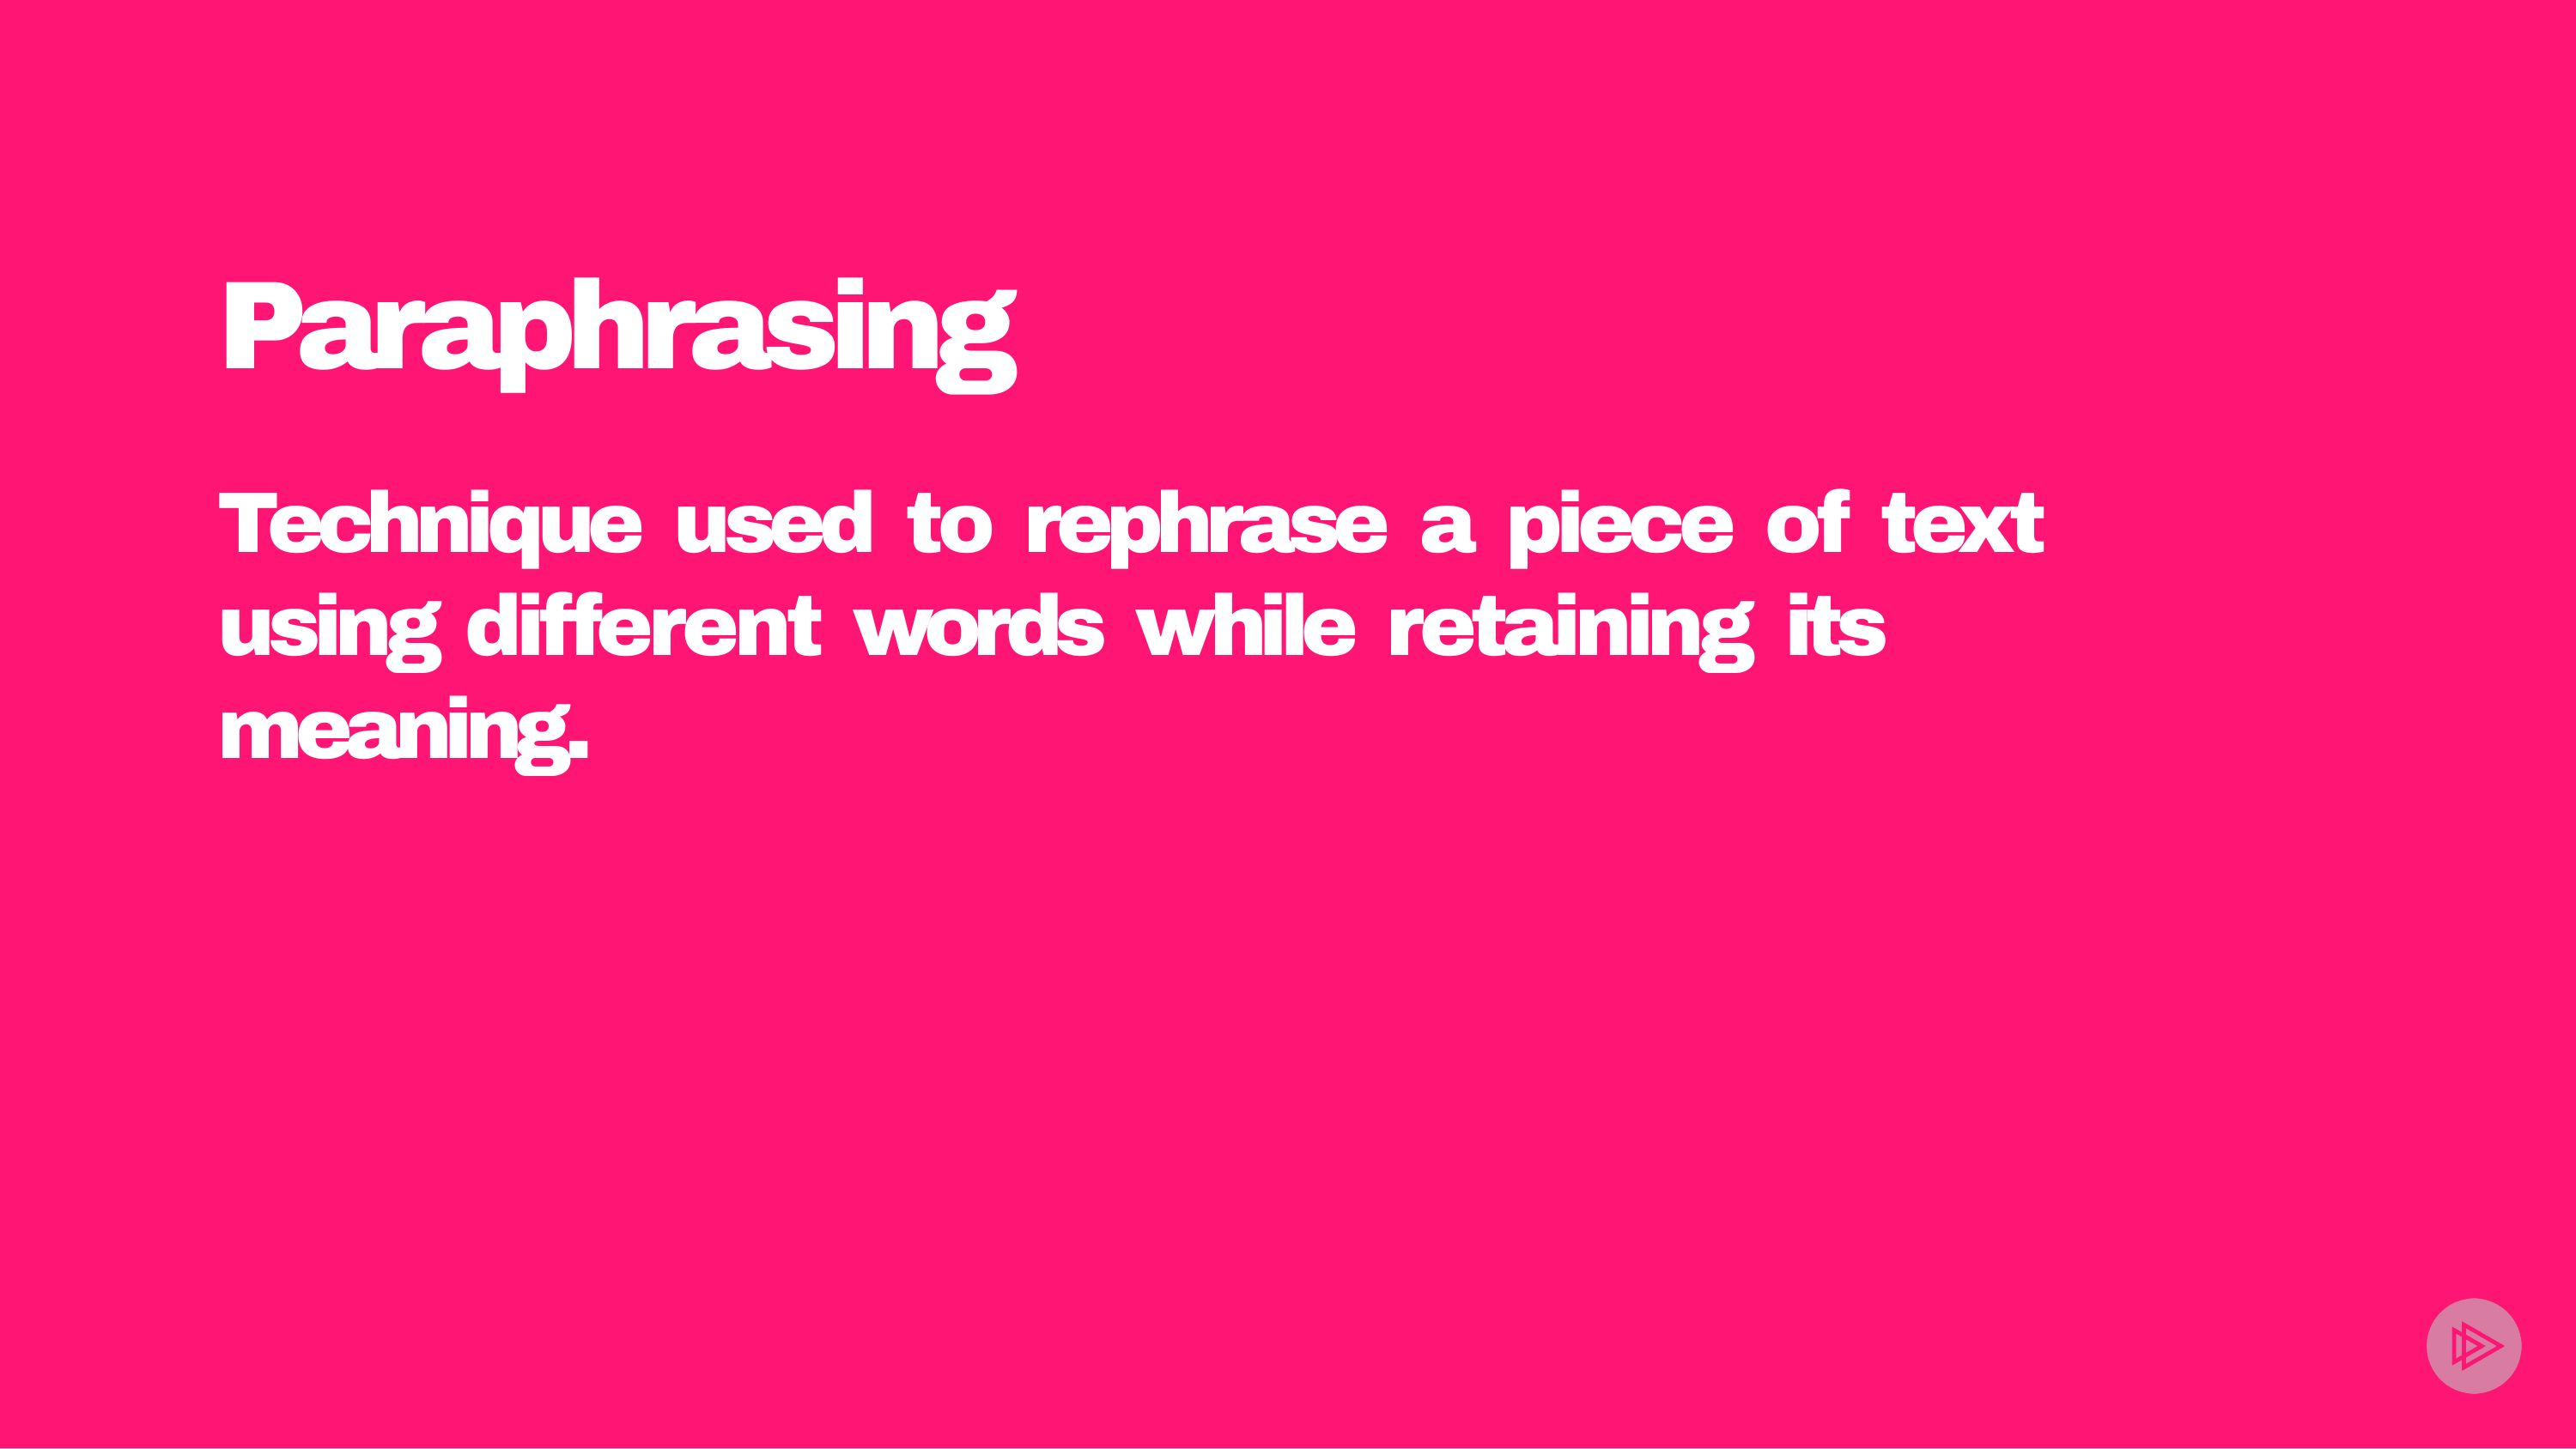

# Paraphrasing
Technique used to rephrase a piece of text using different words while retaining its meaning.